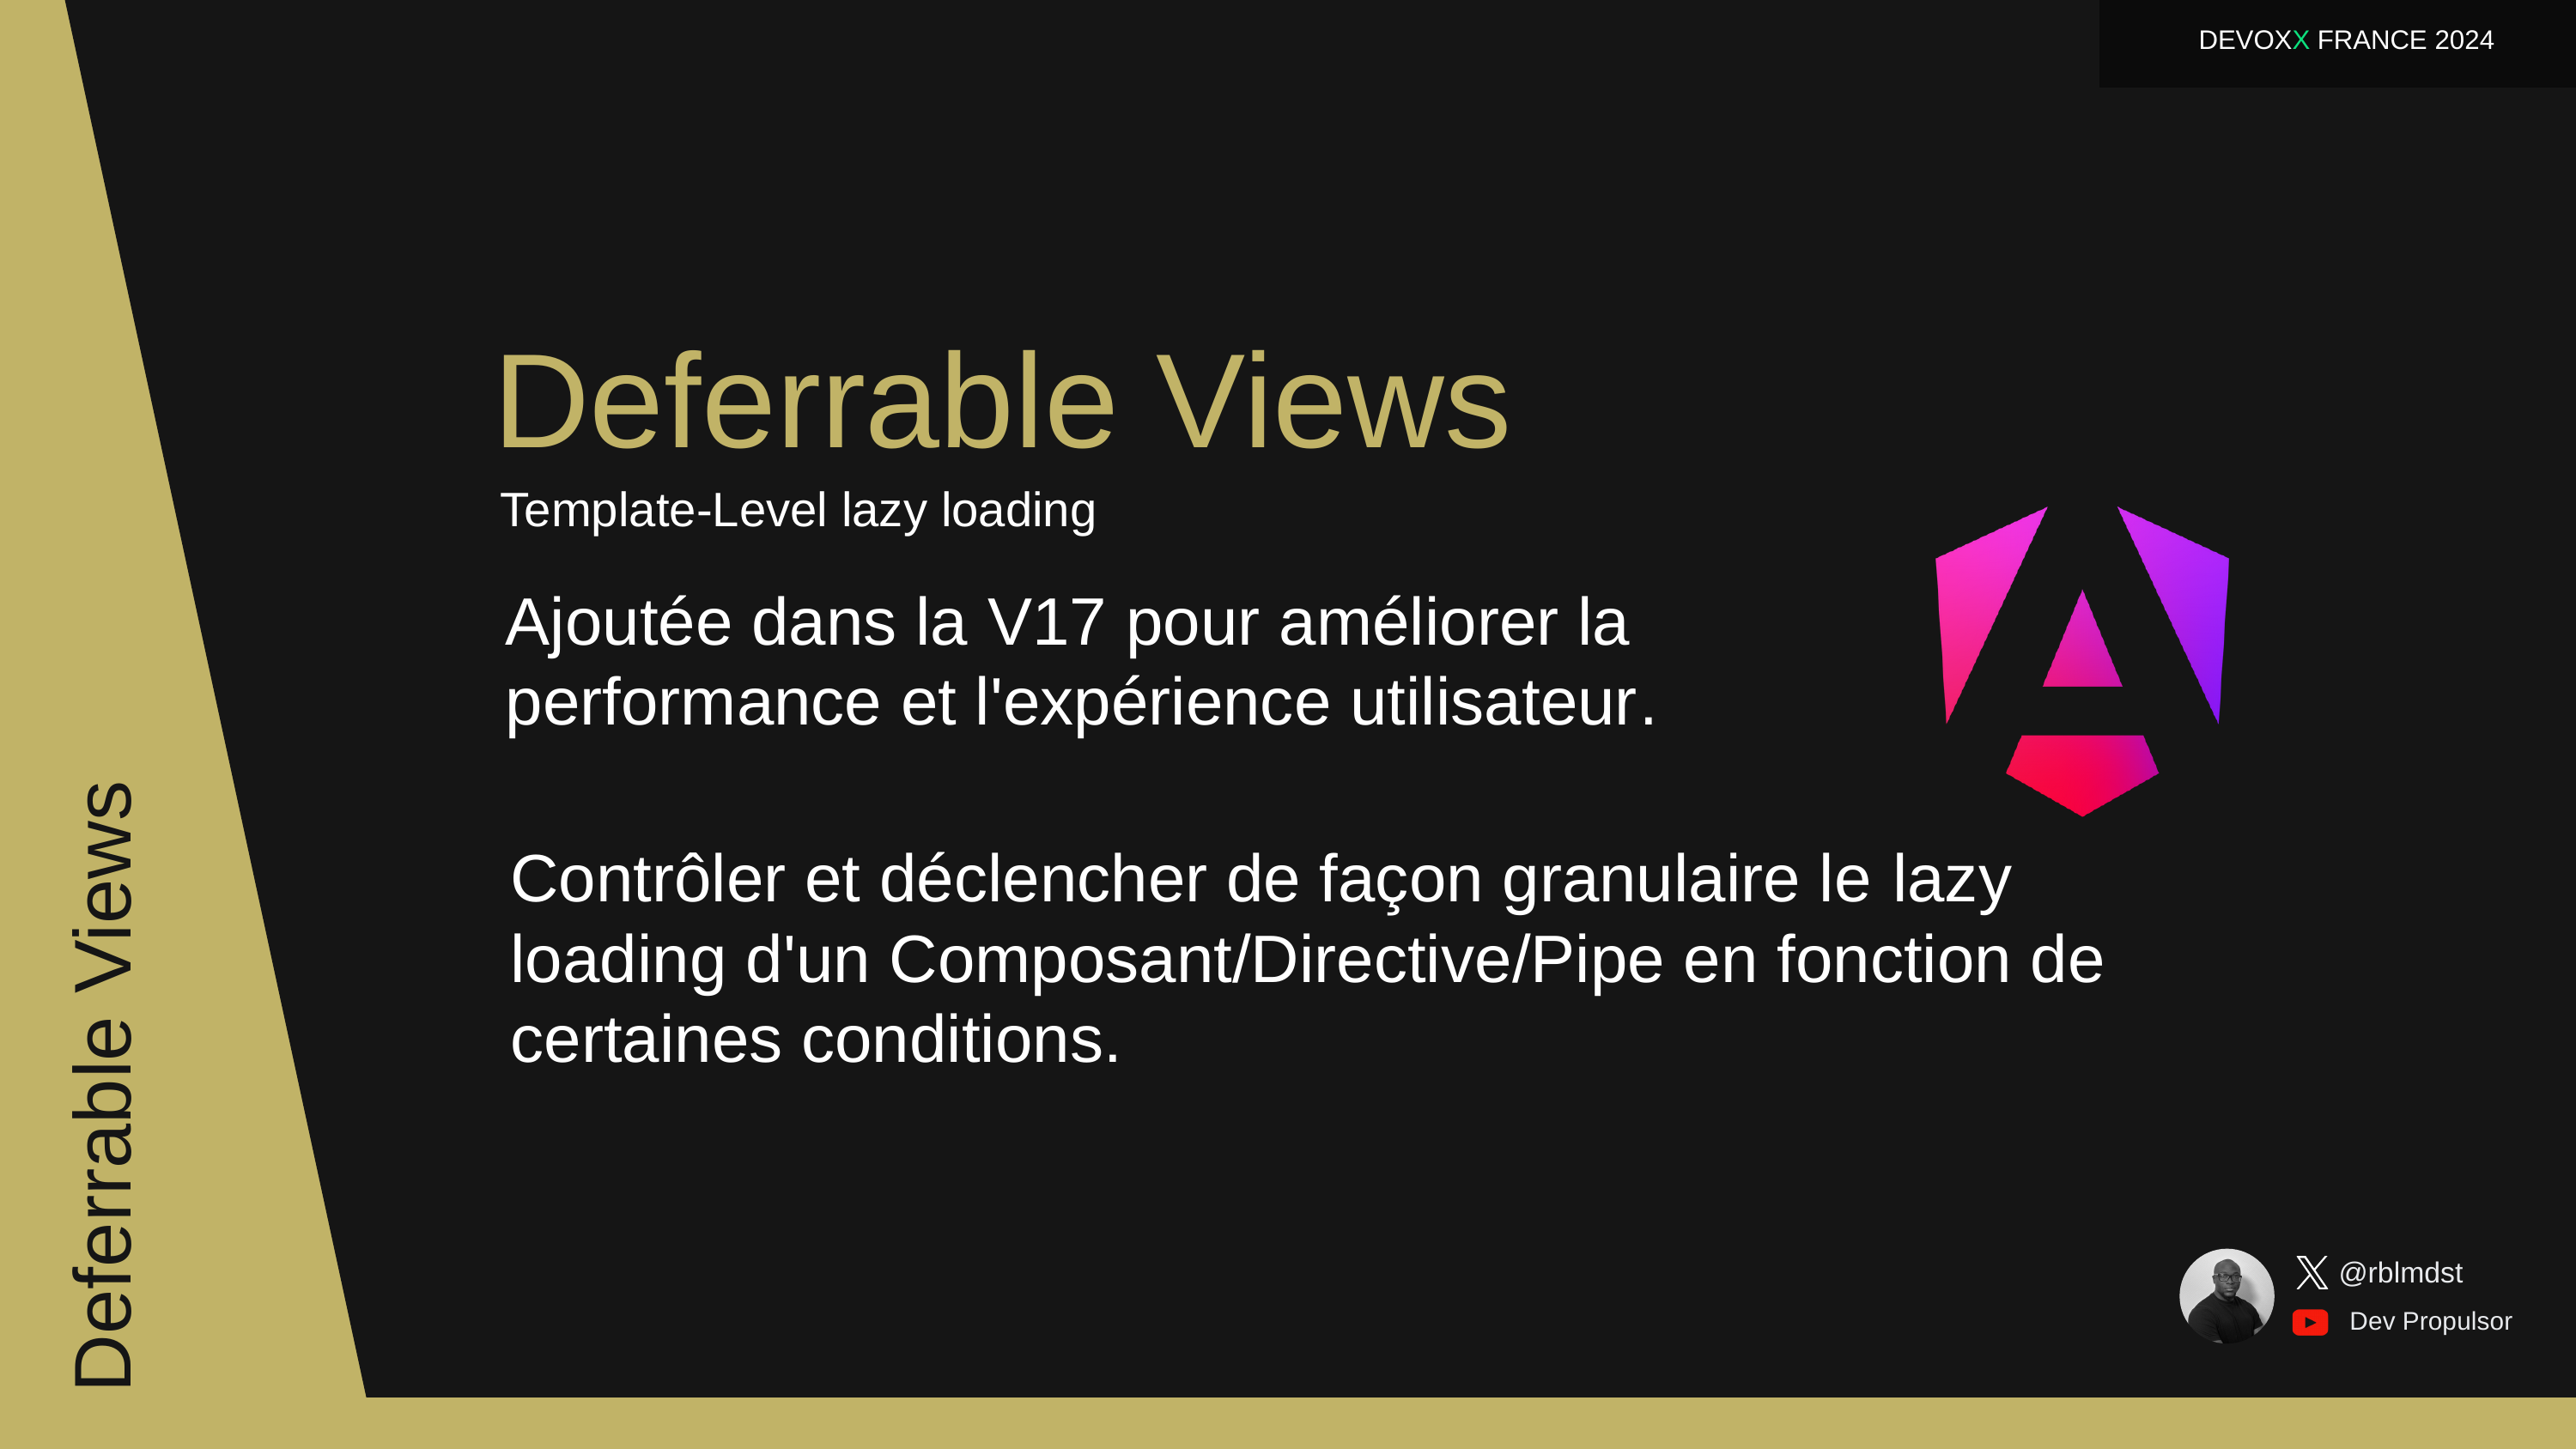

DEVOXX FRANCE 2024
Deferrable Views
Template-Level lazy loading

Ajoutée dans la V17 pour améliorer la performance et l'expérience utilisateur.
Contrôler et déclencher de façon granulaire le lazy loading d'un Composant/Directive/Pipe en fonction de certaines conditions.
Deferrable Views
@rblmdst

Dev Propulsor